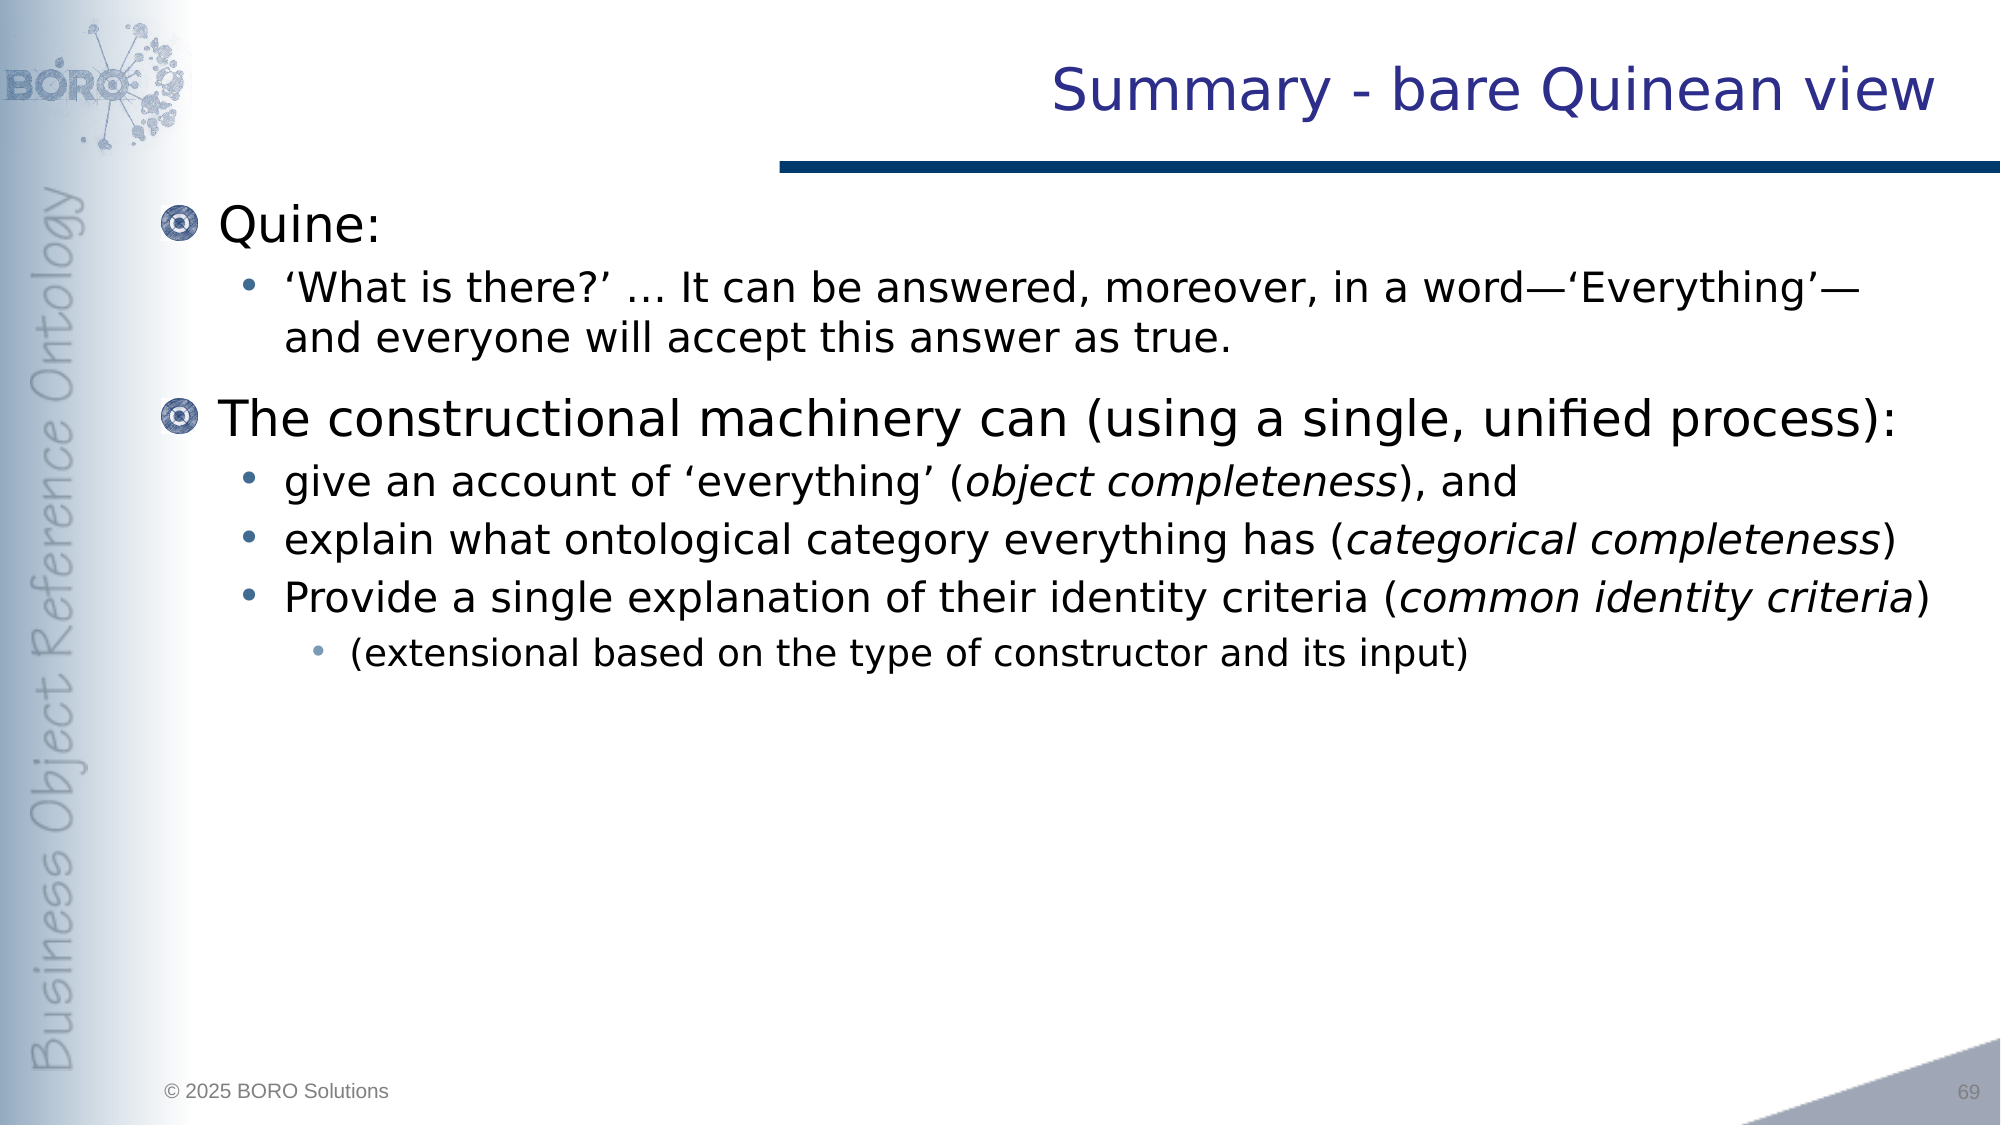

# Summary - bare Quinean view
Quine:
‘What is there?’ … It can be answered, moreover, in a word—‘Everything’—and everyone will accept this answer as true.
The constructional machinery can (using a single, unified process):
give an account of ‘everything’ (object completeness), and
explain what ontological category everything has (categorical completeness)
Provide a single explanation of their identity criteria (common identity criteria)
(extensional based on the type of constructor and its input)
69